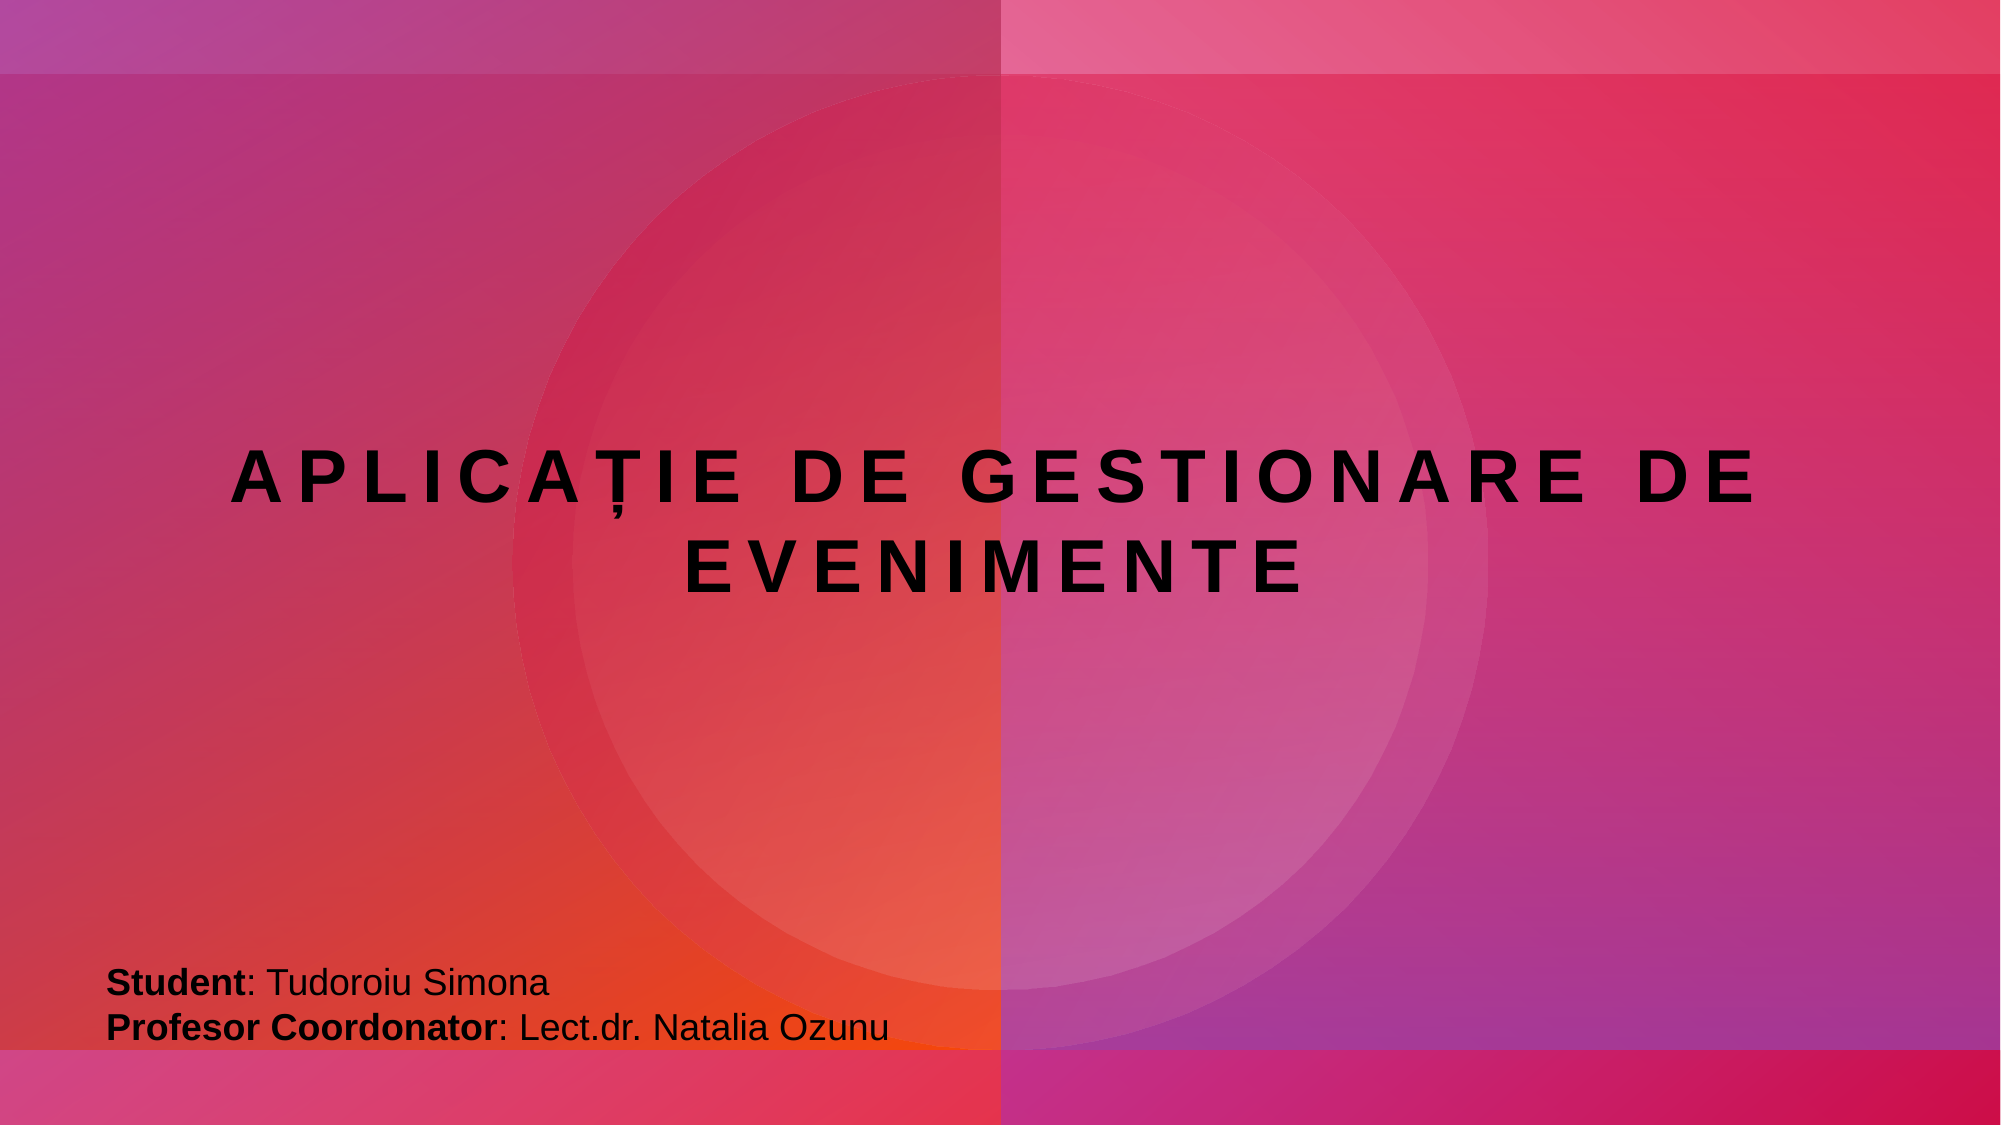

# APLICAȚIE DE GESTIONARE DE EVENIMENTE
Student: Tudoroiu Simona
Profesor Coordonator: Lect.dr. Natalia Ozunu